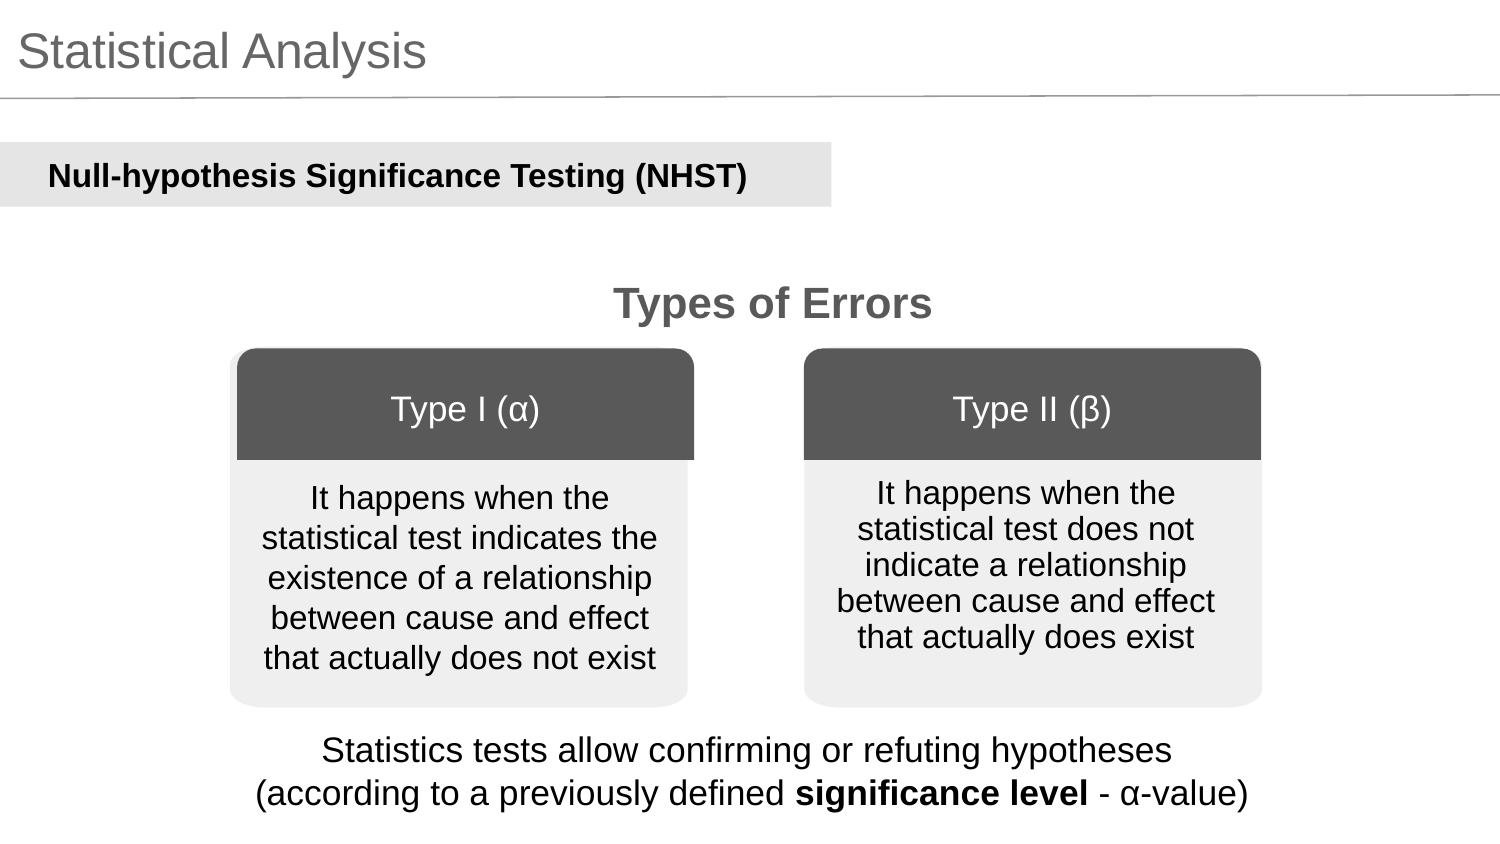

Statistical Analysis

Null-hypothesis Significance Testing (NHST)

Types of Errors

Type II (β)
Type I (α)
It happens when the statistical test indicates the existence of a relationship between cause and effect that actually does not exist

It happens when the statistical test does not indicate a relationship between cause and effect that actually does exist
Statistics tests allow confirming or refuting hypotheses
(according to a previously defined significance level - α-value)